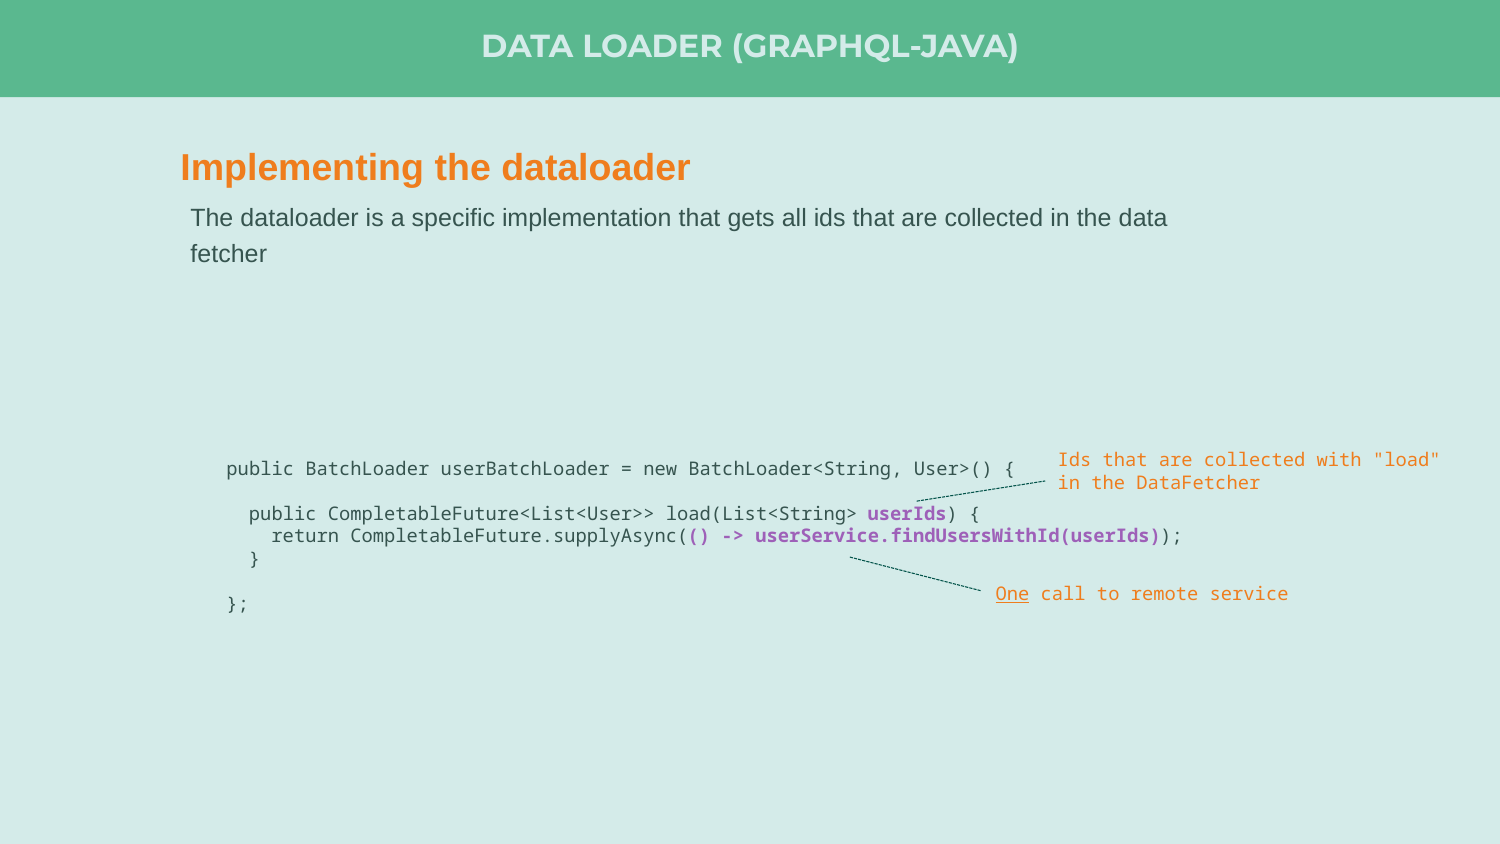

Data Loader (graphql-java)
Implementing the dataloader
The dataloader is a specific implementation that gets all ids that are collected in the data fetcher
Ids that are collected with "load" in the DataFetcher
public BatchLoader userBatchLoader = new BatchLoader<String, User>() {

  public CompletableFuture<List<User>> load(List<String> userIds) {
    return CompletableFuture.supplyAsync(() -> userService.findUsersWithId(userIds));
  }

};
One call to remote service